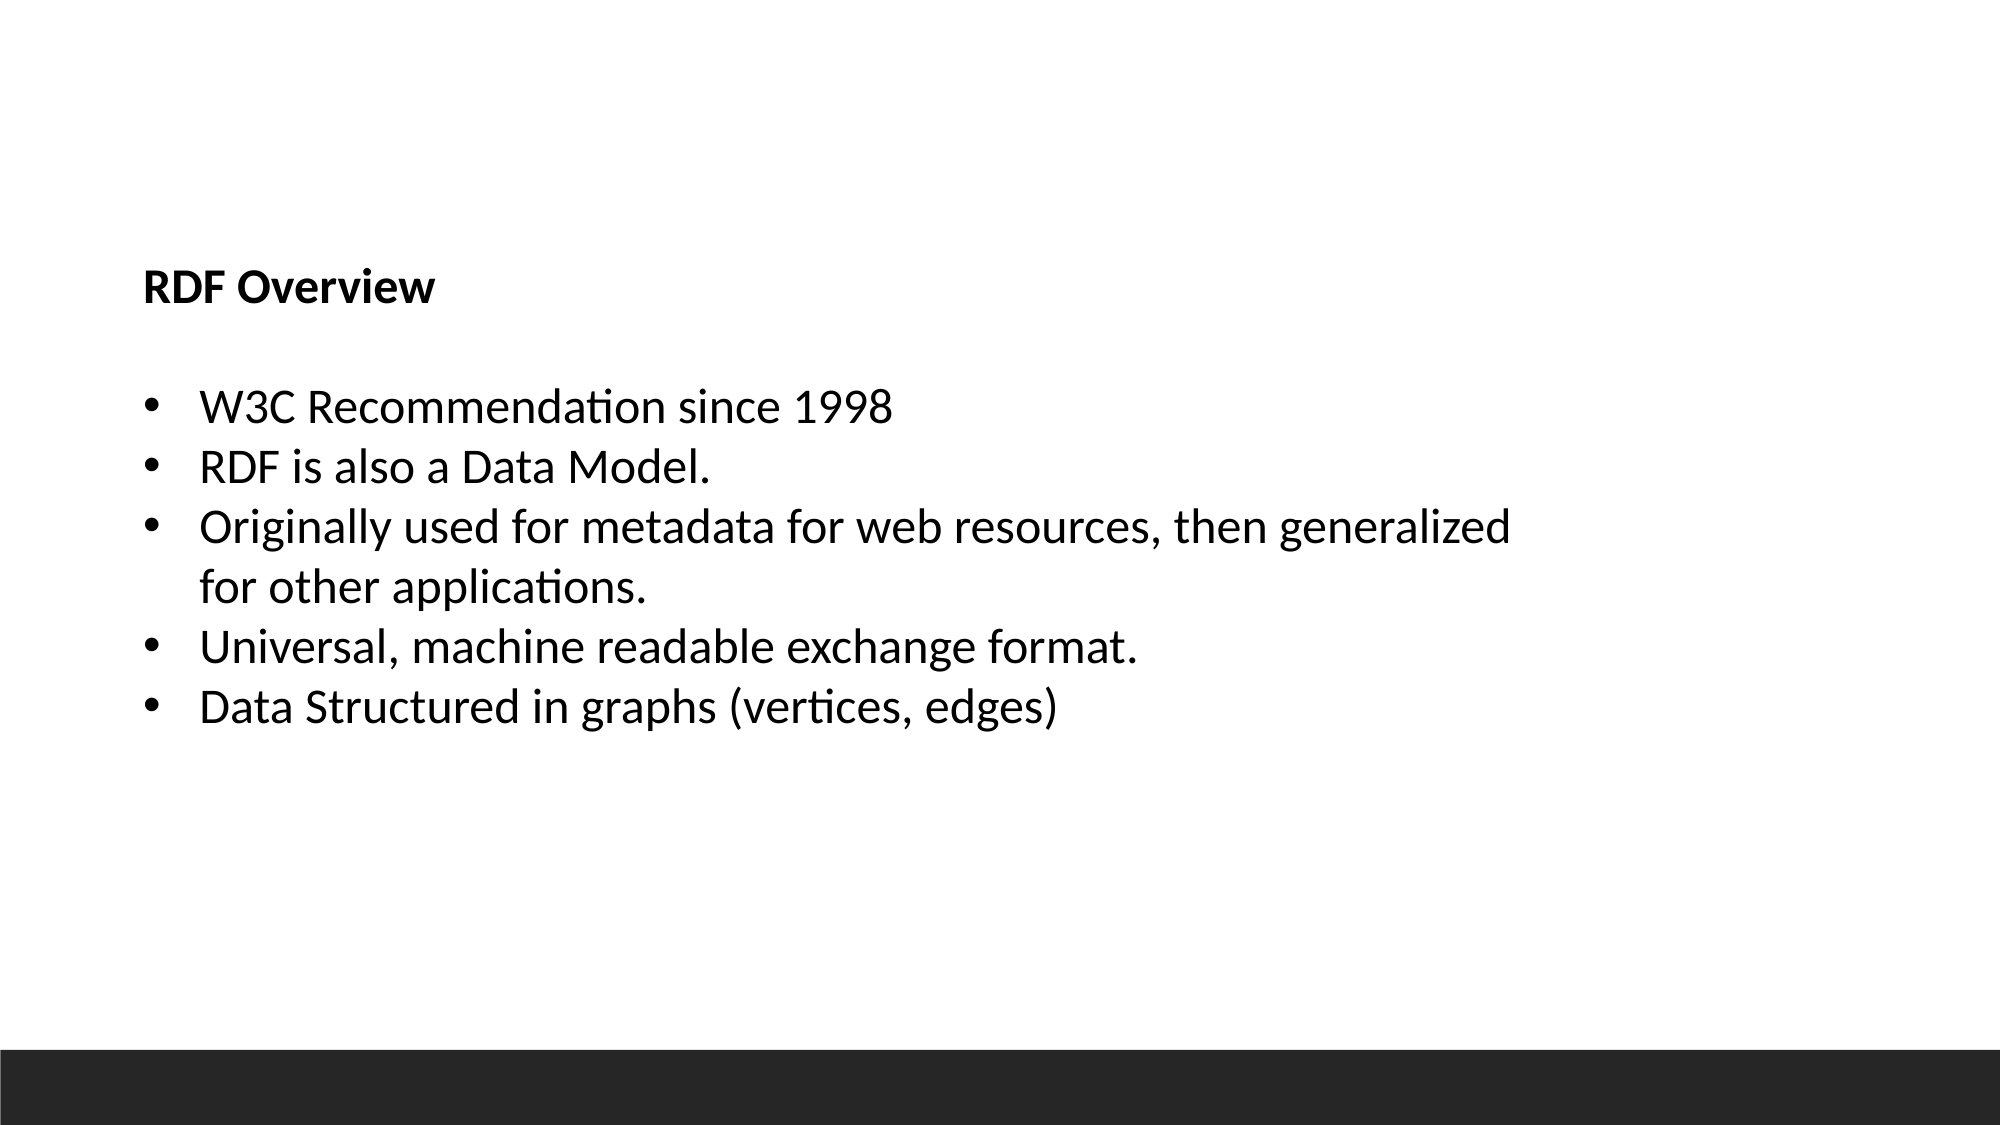

RDF Overview

W3C Recommendation since 1998
RDF is also a Data Model.
Originally used for metadata for web resources, then generalized for other applications.
Universal, machine readable exchange format.
Data Structured in graphs (vertices, edges)